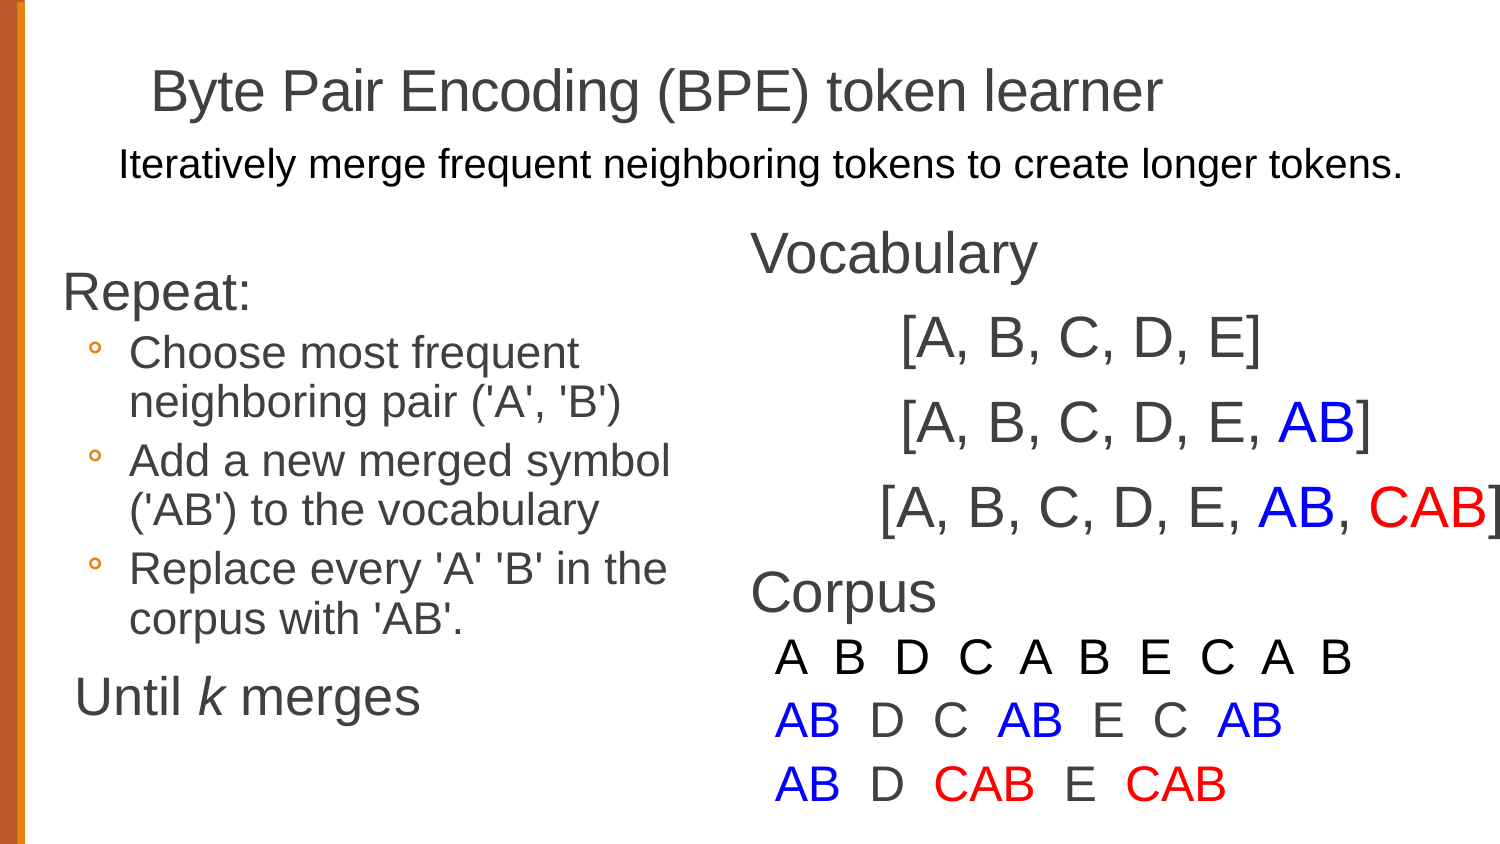

# Byte Pair Encoding (BPE) token learner
Iteratively merge frequent neighboring tokens to create longer tokens.
Repeat:
Choose most frequent neighboring pair ('A', 'B')
Add a new merged symbol ('AB') to the vocabulary
Replace every 'A' 'B' in the corpus with 'AB'.
Until k merges

Vocabulary
	[A, B, C, D, E]
	[A, B, C, D, E, AB]
        [A, B, C, D, E, AB, CAB]
Corpus
A  B  D  C  A  B  E  C  A  B
AB  D  C  AB  E  C  AB
AB  D  CAB  E  CAB